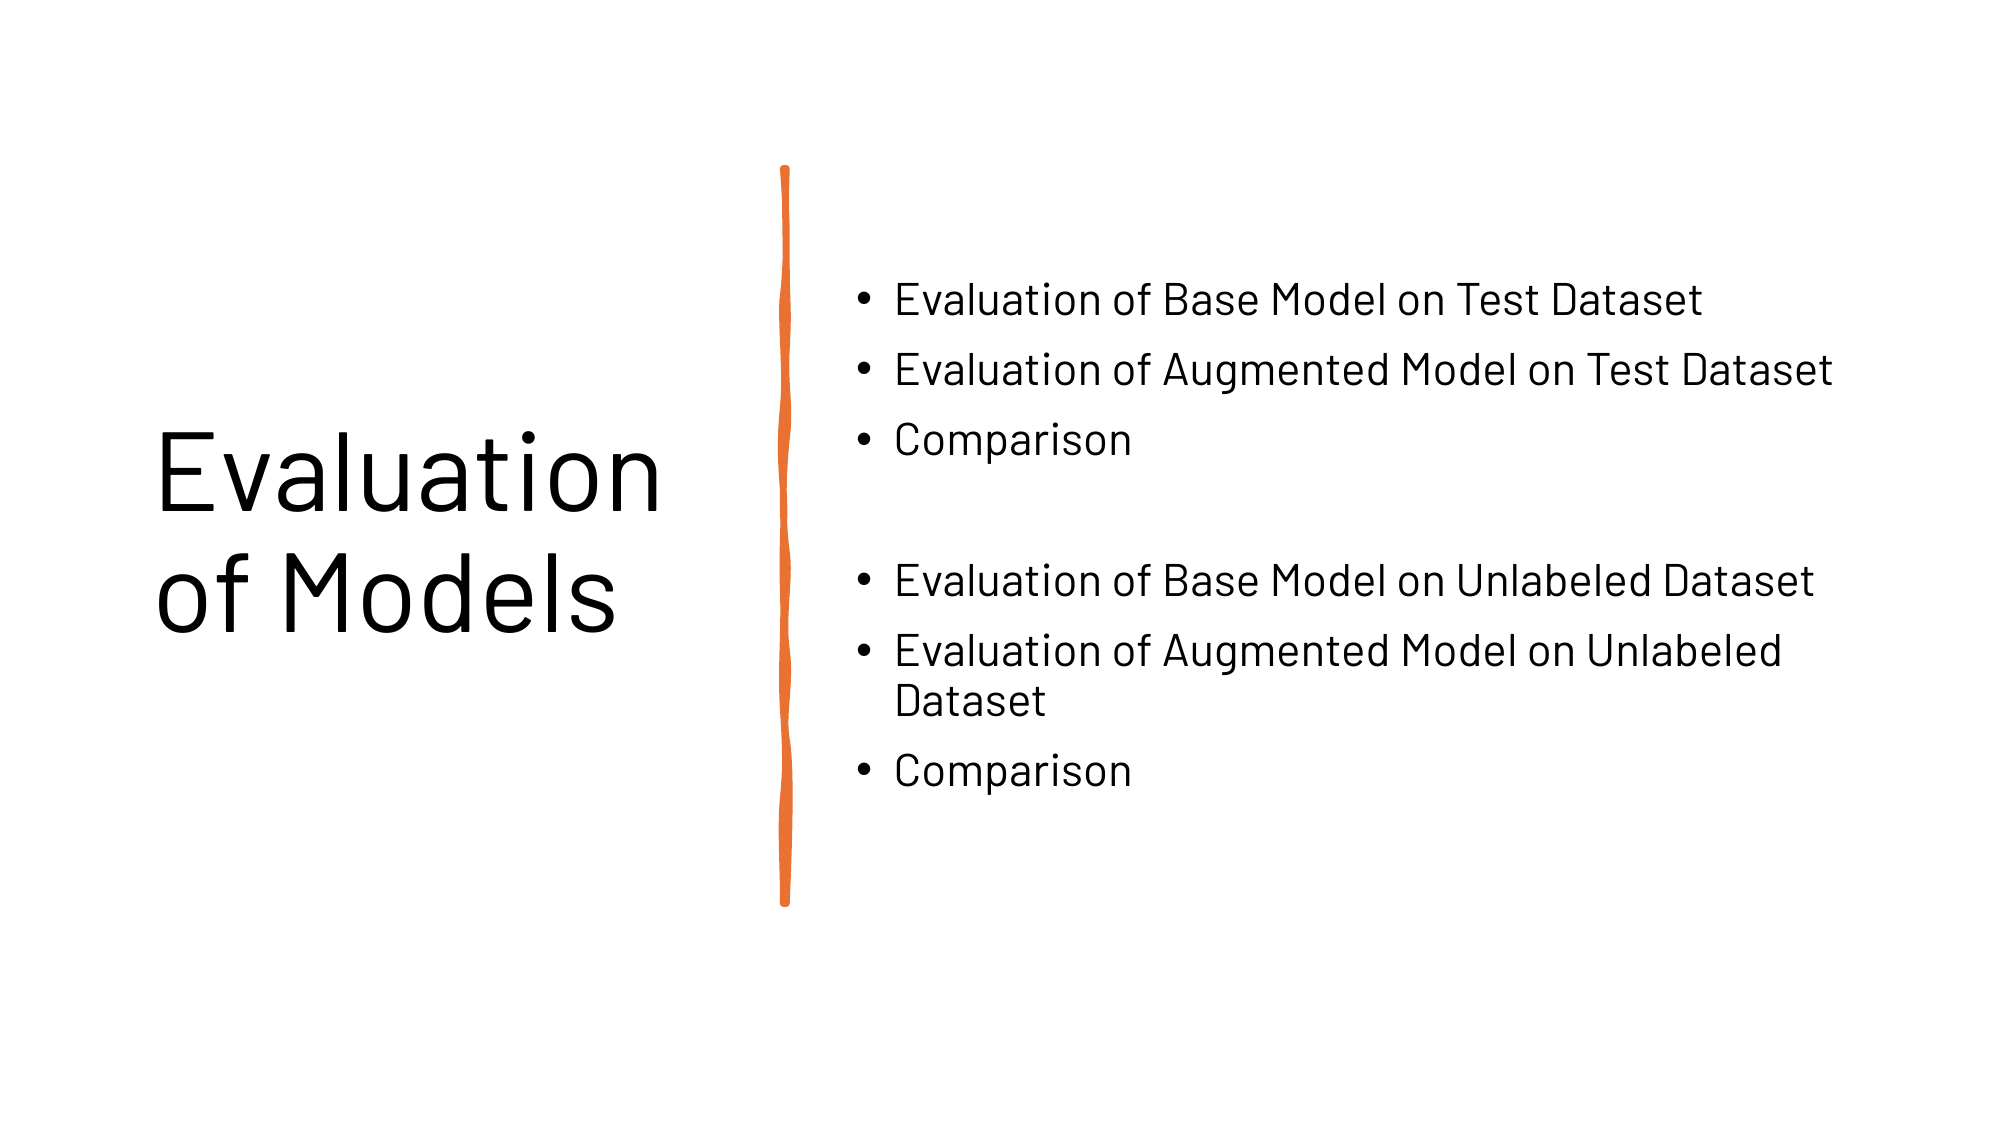

# Evaluation of Models
Evaluation of Base Model on Test Dataset
Evaluation of Augmented Model on Test Dataset
Comparison

Evaluation of Base Model on Unlabeled Dataset
Evaluation of Augmented Model on Unlabeled Dataset
Comparison